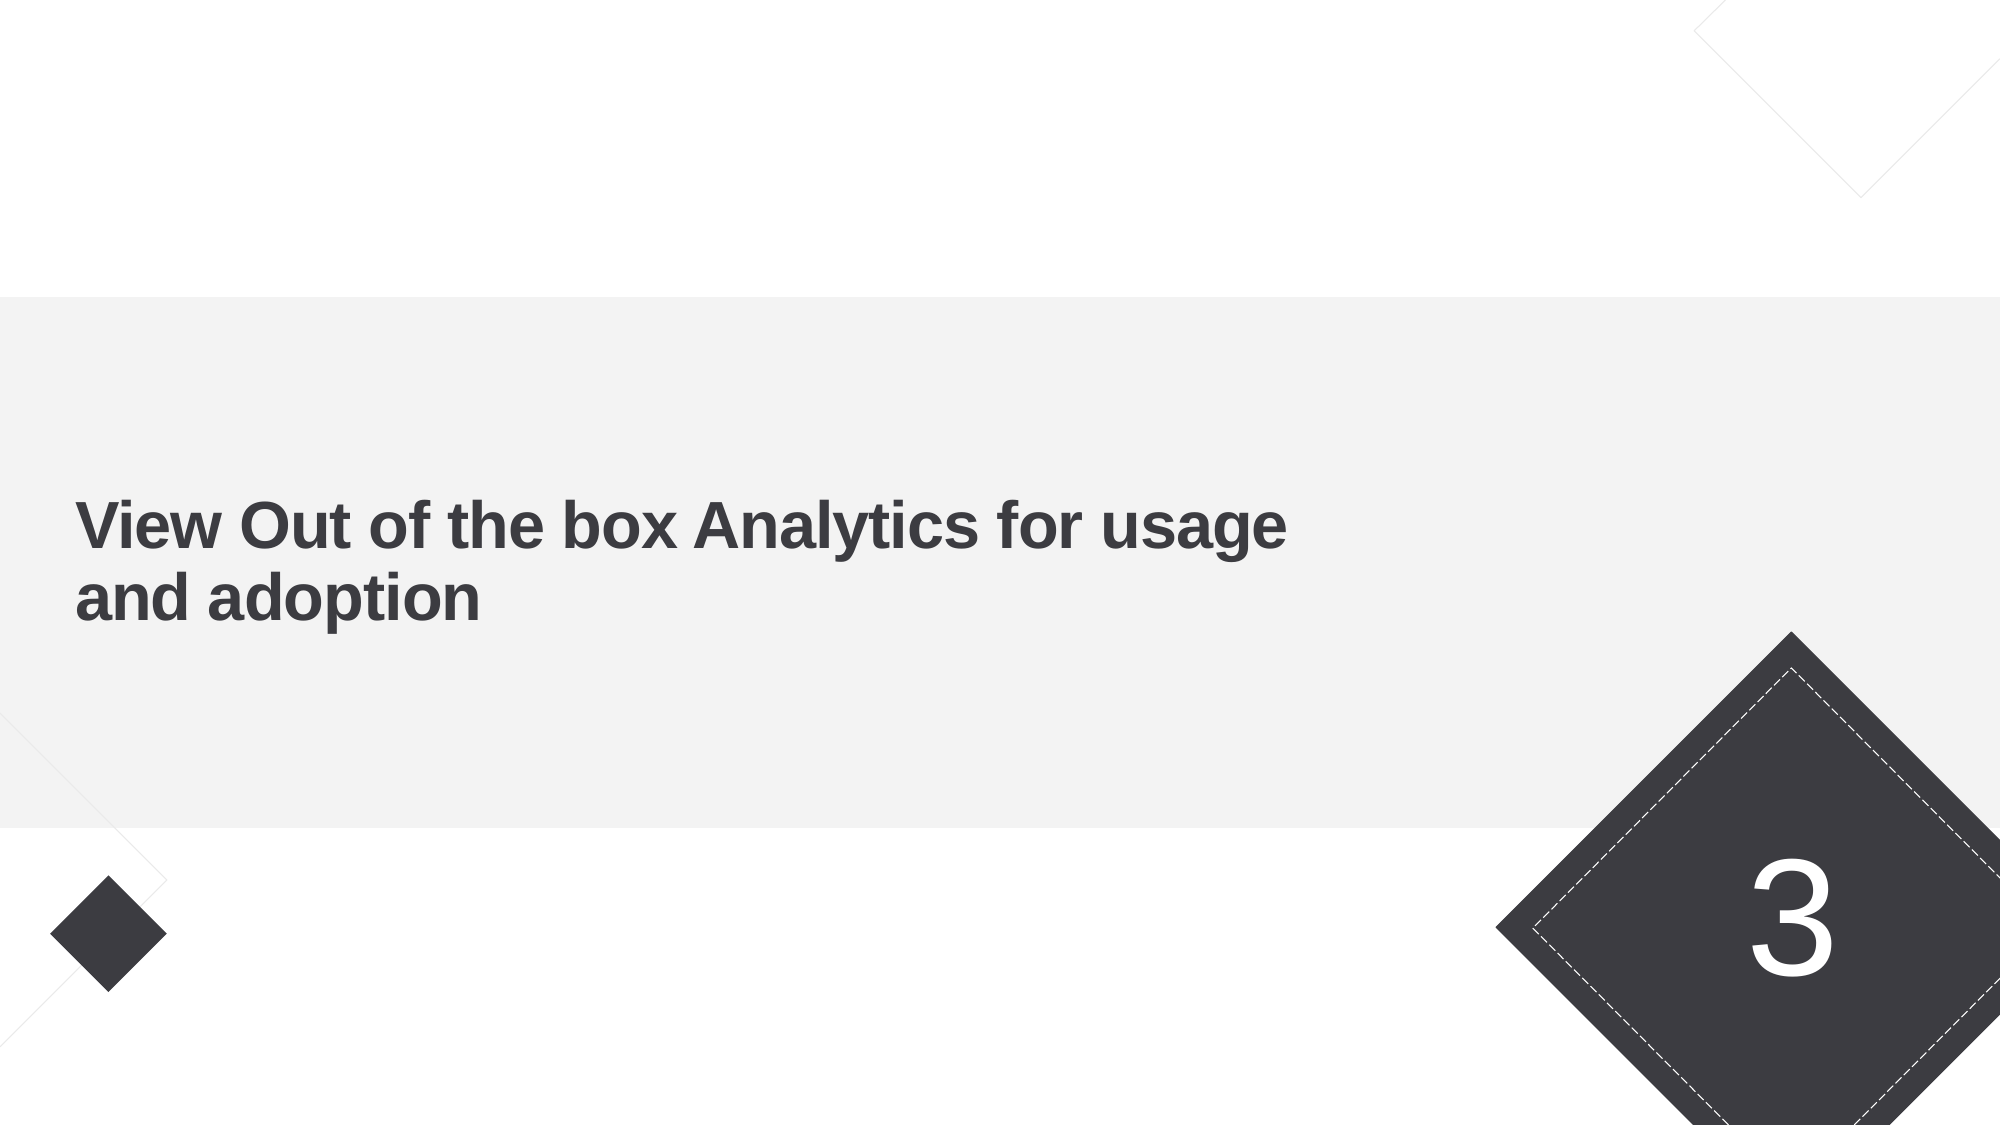

View Out of the box Analytics for usage
and adoption

3